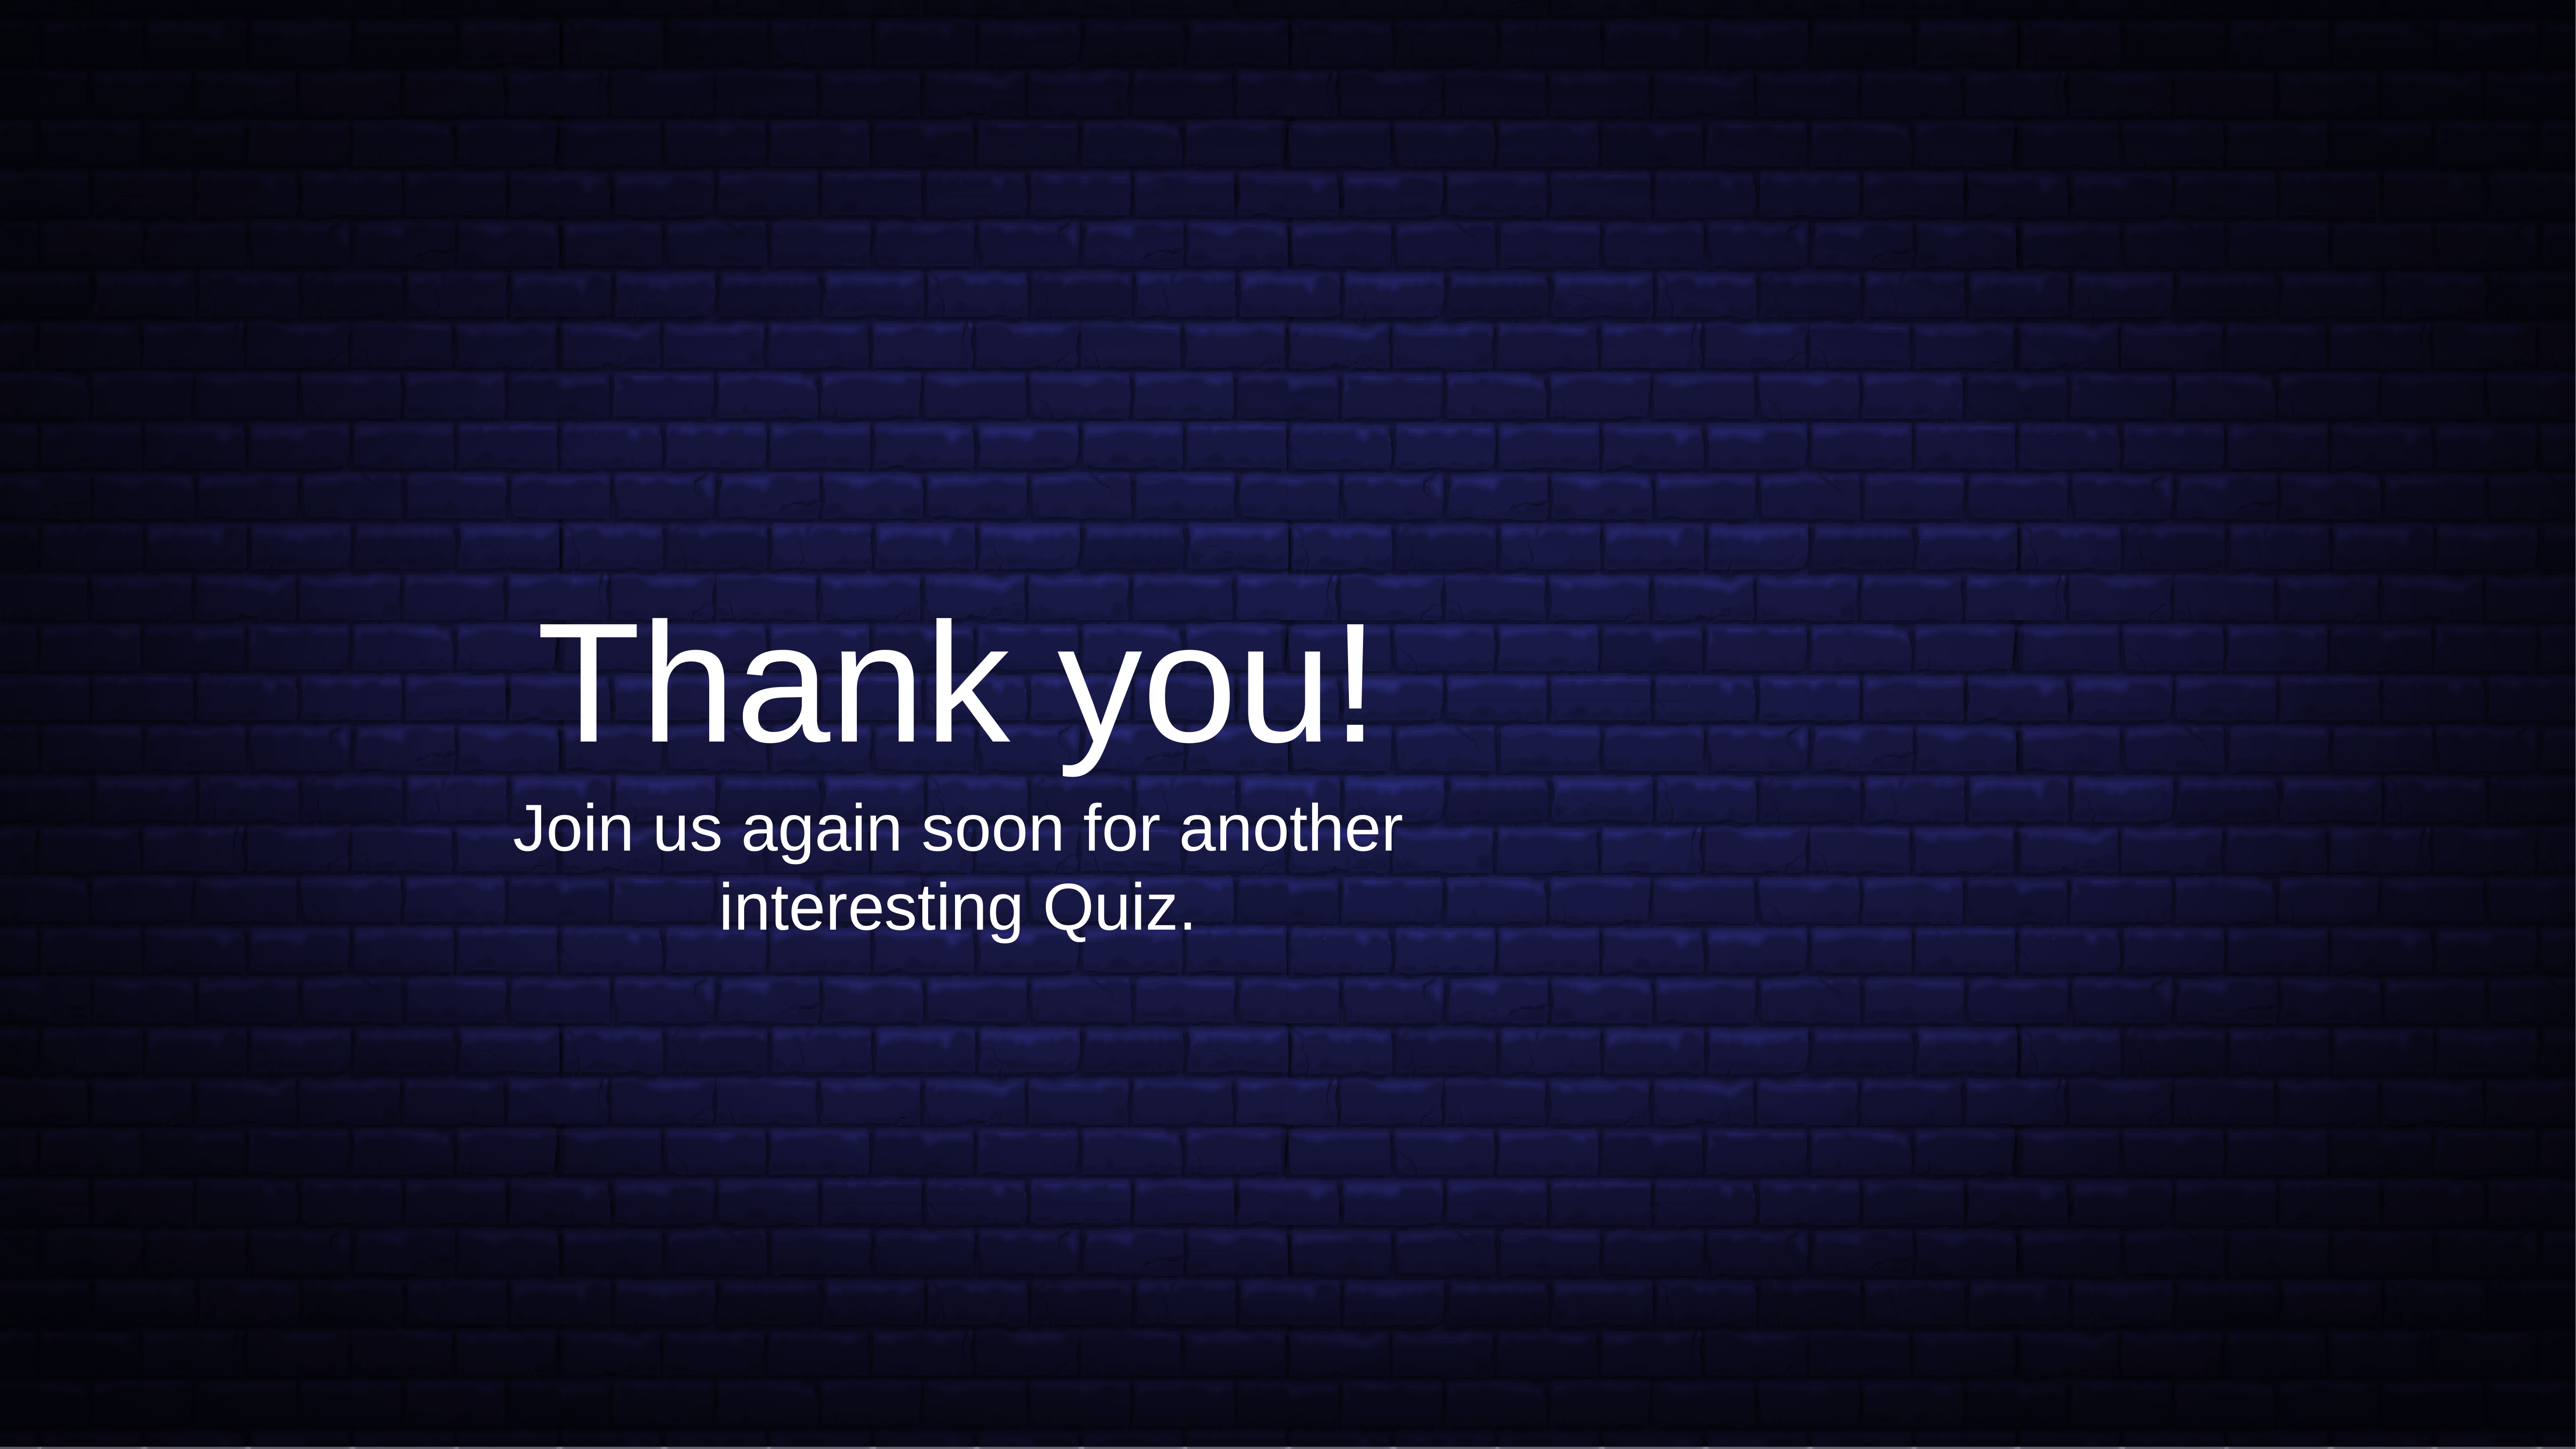

Thank you!
Join us again soon for another interesting Quiz.